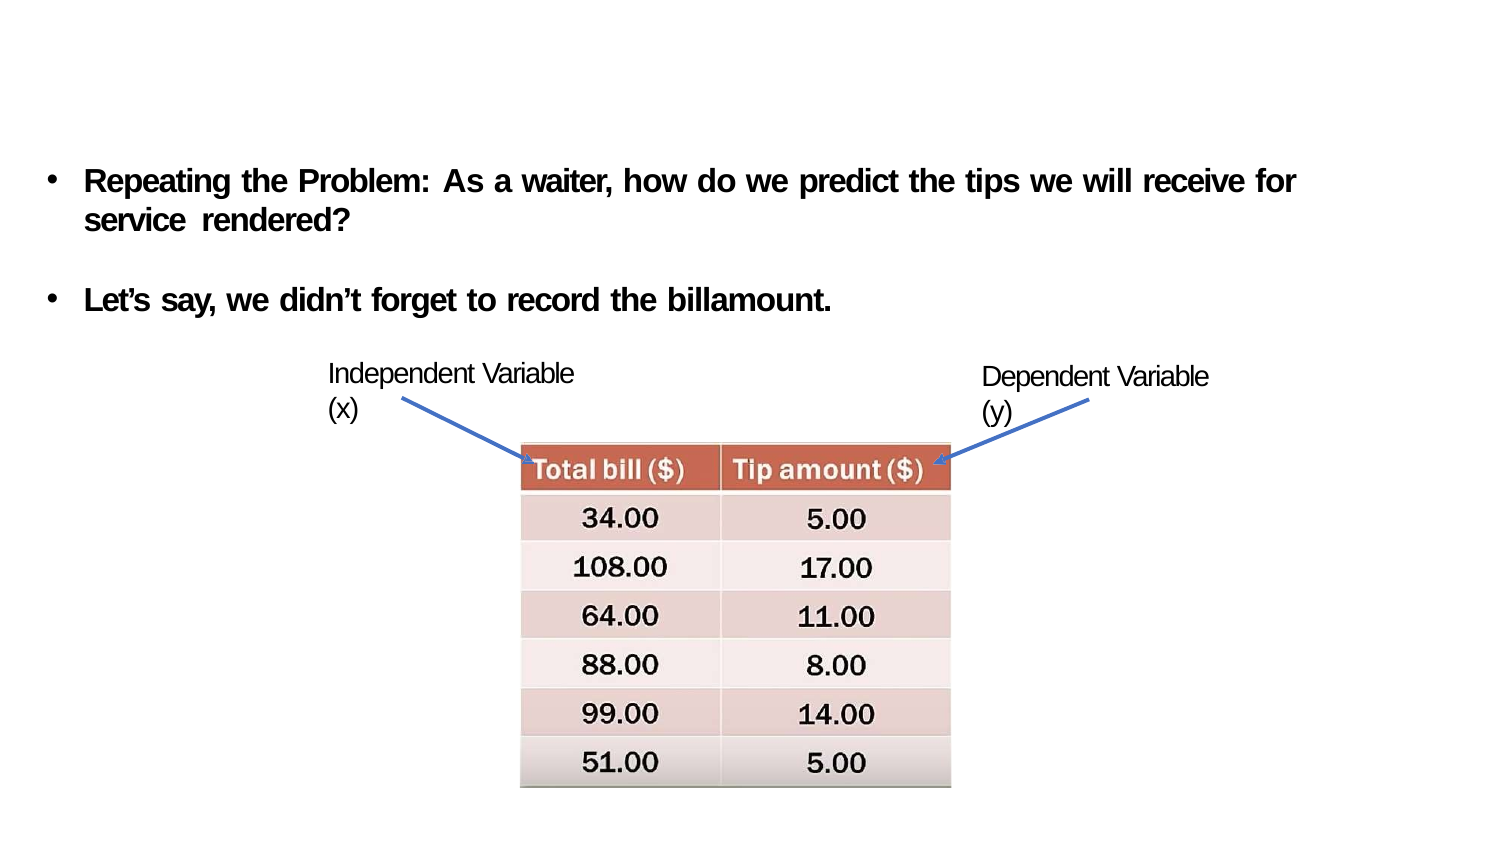

Repeating the Problem: As a waiter, how do we predict the tips we will receive for service  rendered?

Let’s say, we didn’t forget to record the billamount.
Independent Variable (x)
Dependent Variable (y)